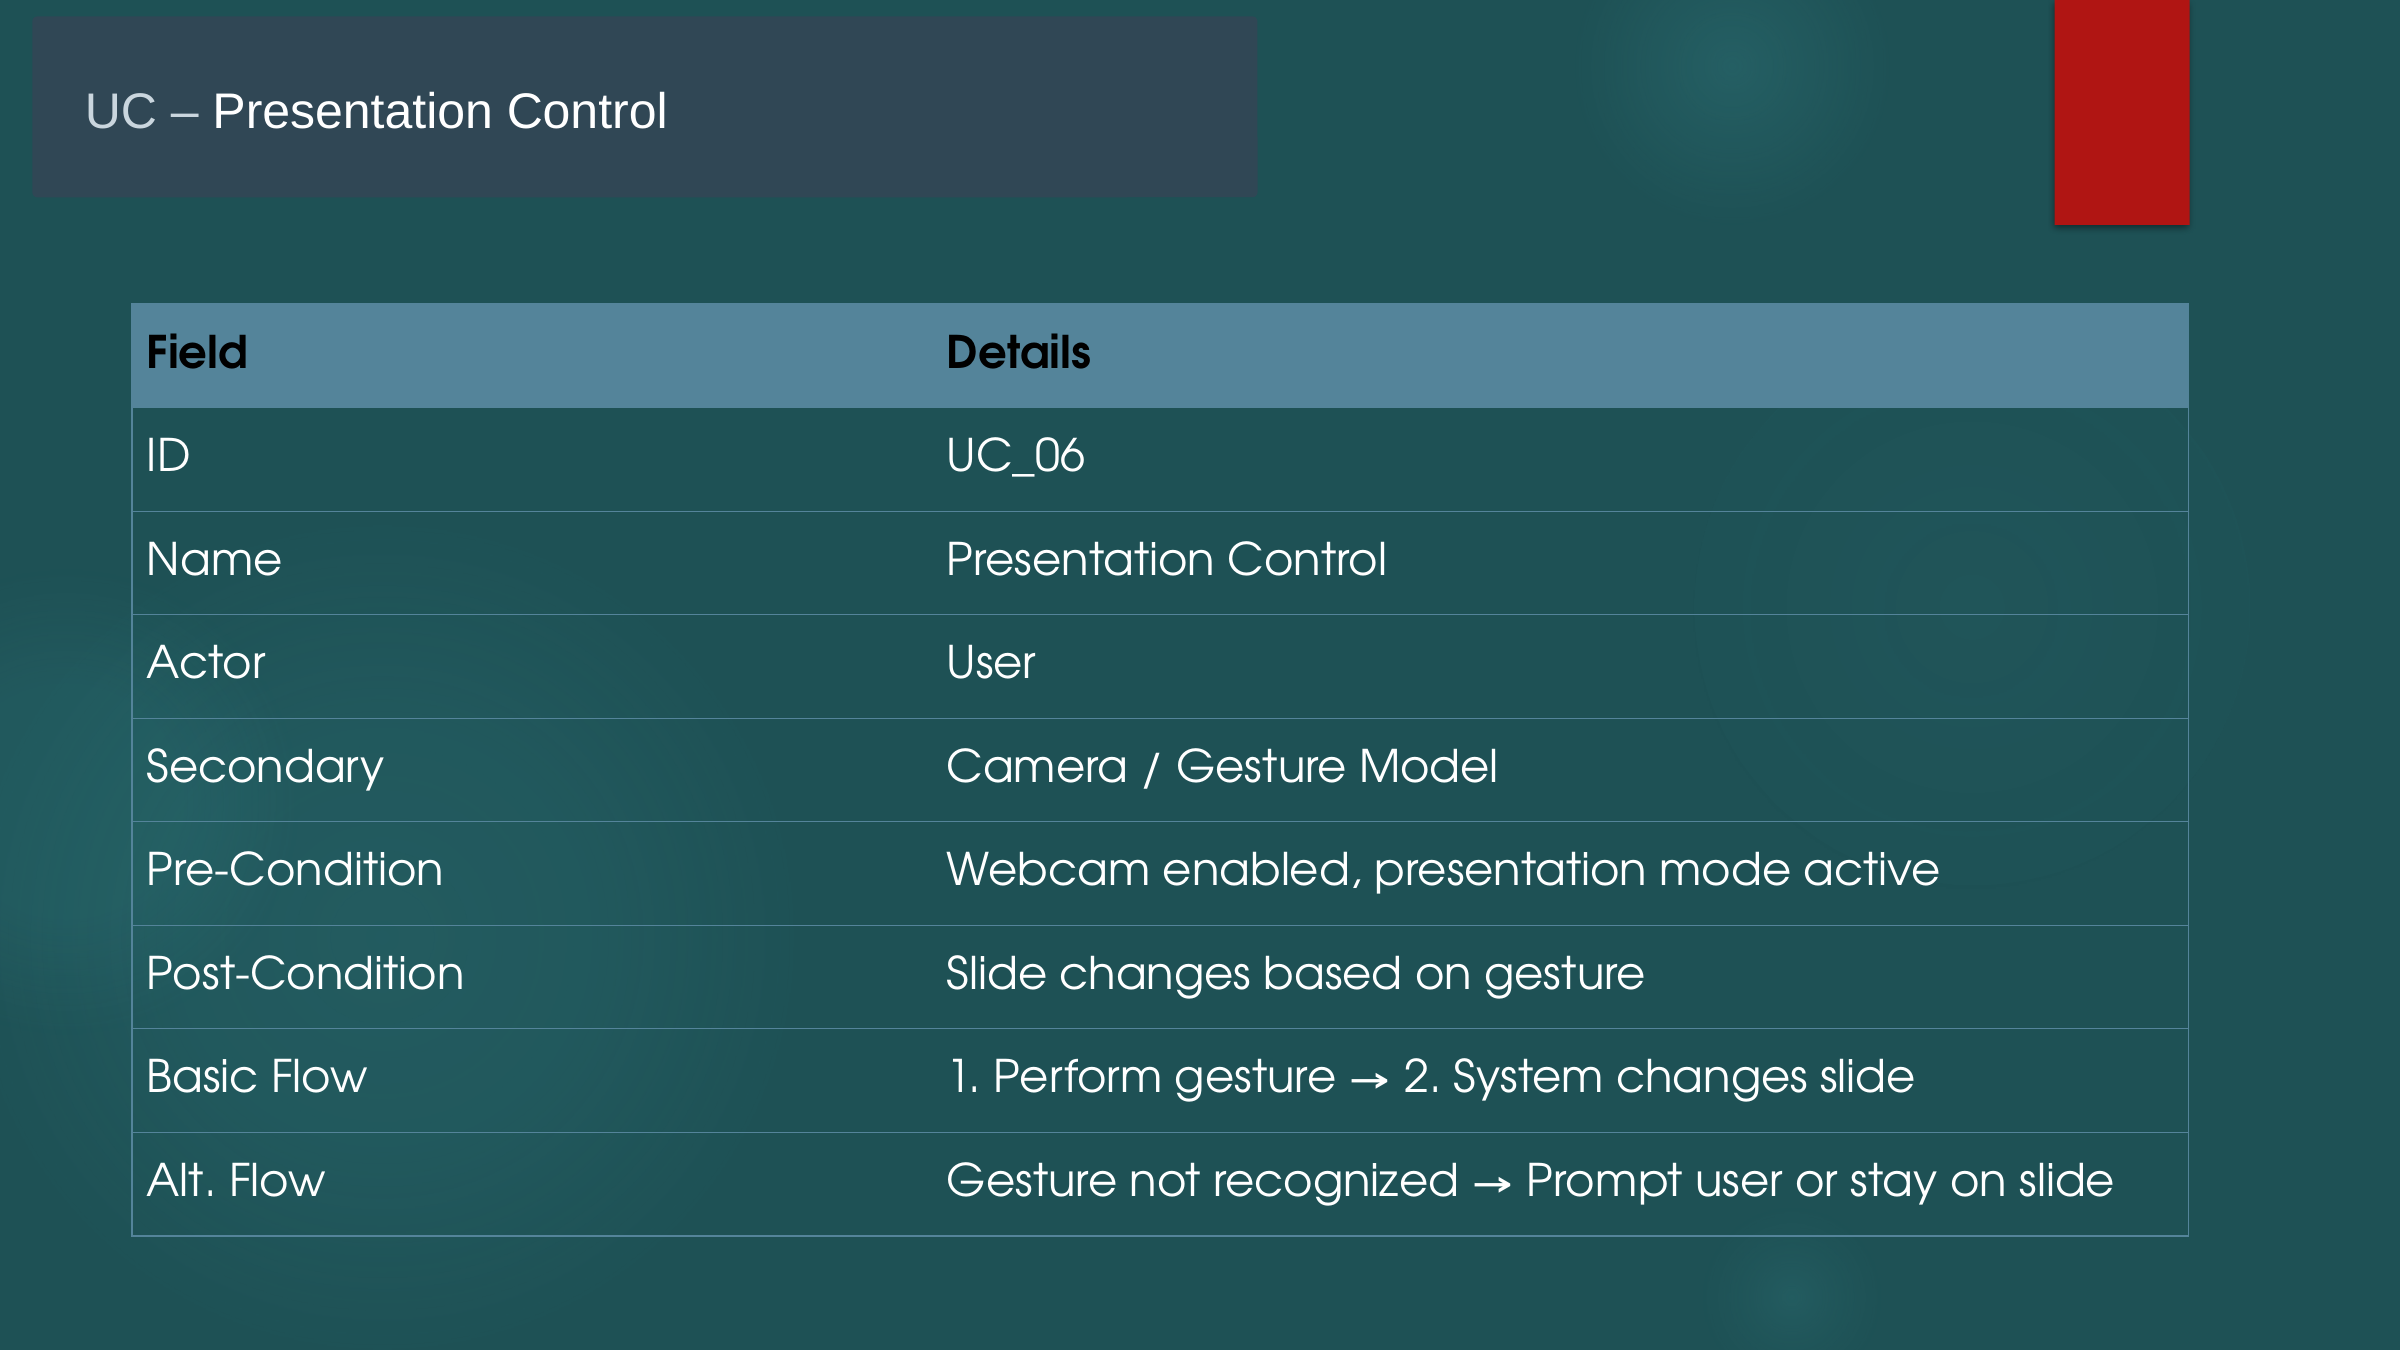

UC – Presentation Control
| Field | Details |
| --- | --- |
| ID | UC\_06 |
| Name | Presentation Control |
| Actor | User |
| Secondary | Camera / Gesture Model |
| Pre-Condition | Webcam enabled, presentation mode active |
| Post-Condition | Slide changes based on gesture |
| Basic Flow | 1. Perform gesture → 2. System changes slide |
| Alt. Flow | Gesture not recognized → Prompt user or stay on slide |